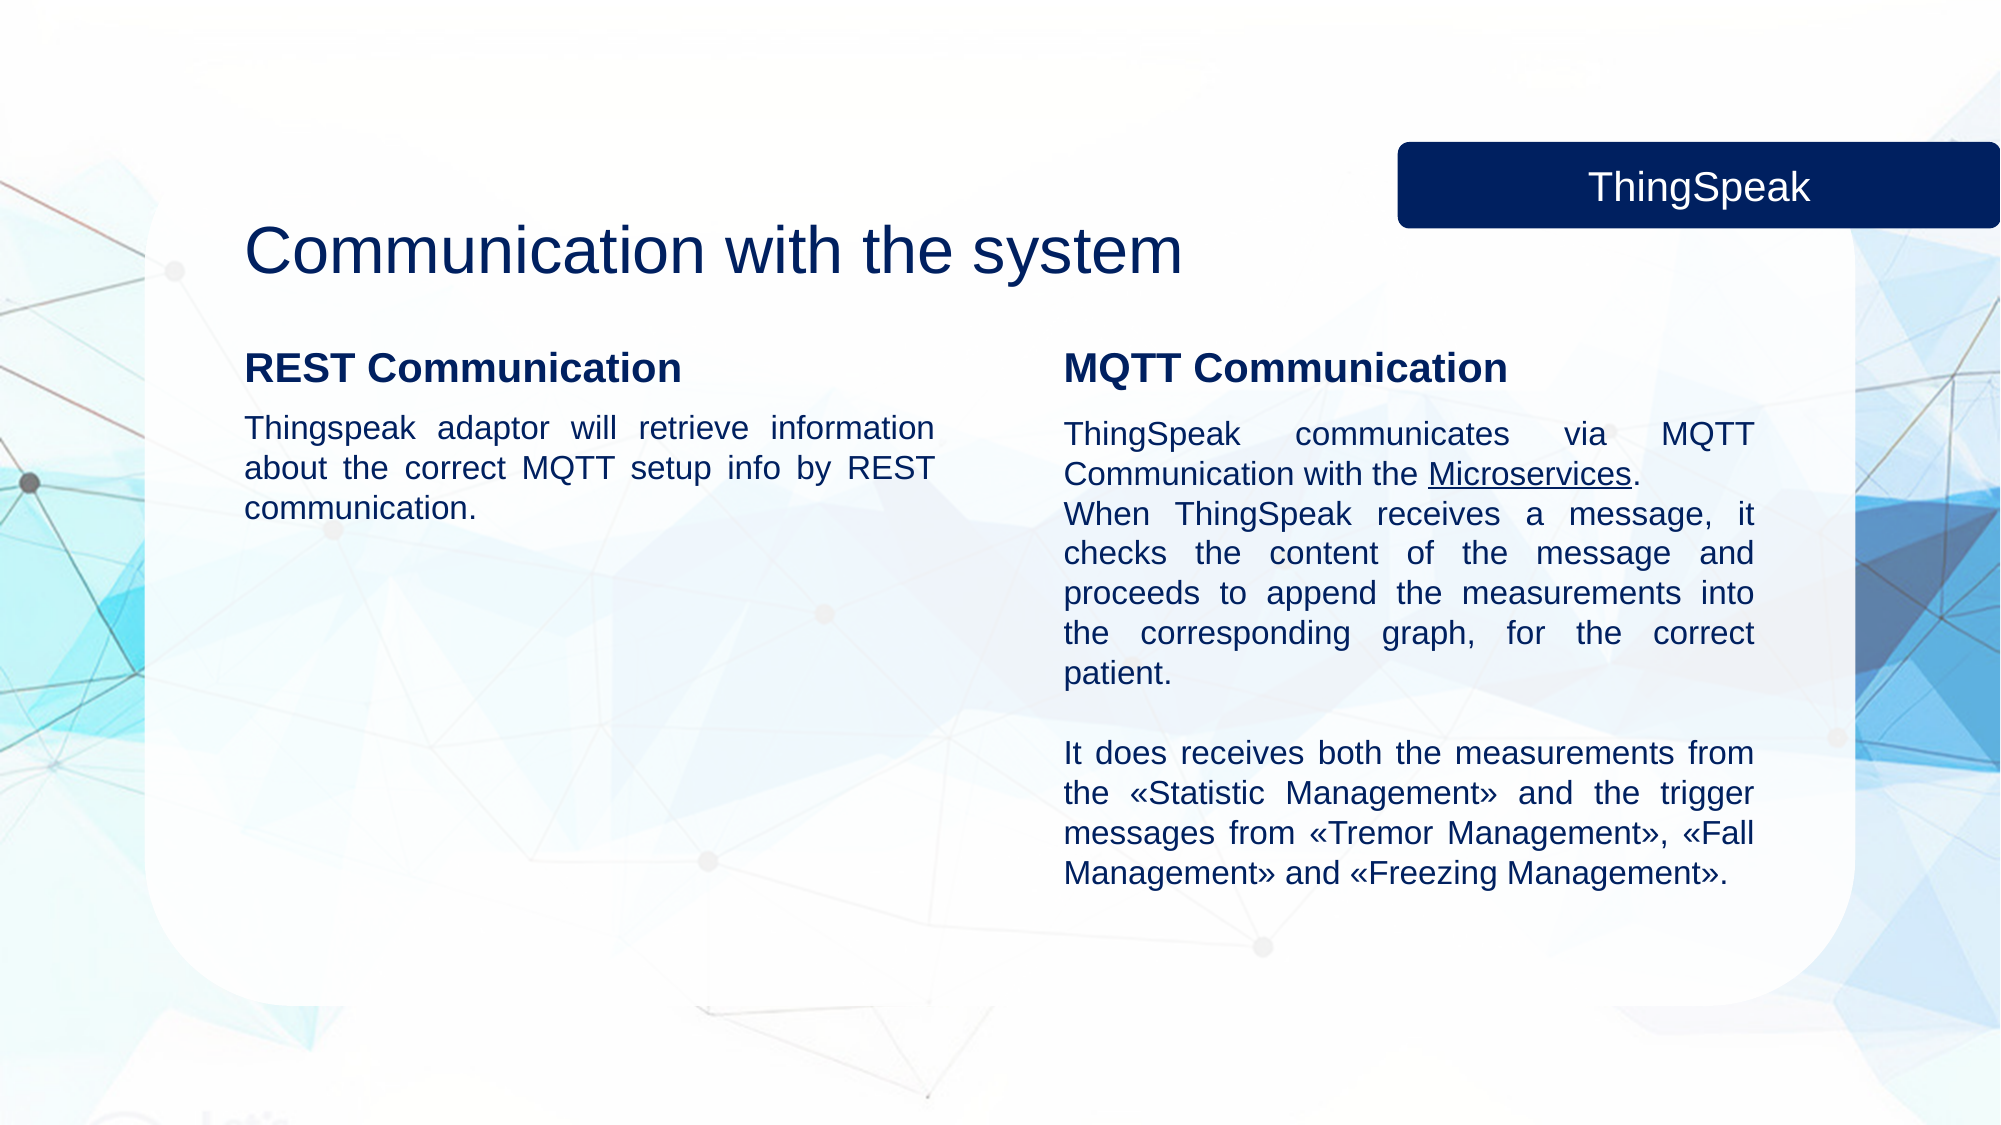

ThingSpeak
Communication with the system
REST Communication
MQTT Communication
Thingspeak adaptor will retrieve information about the correct MQTT setup info by REST communication.
ThingSpeak communicates via MQTT Communication with the Microservices.
When ThingSpeak receives a message, it checks the content of the message and proceeds to append the measurements into the corresponding graph, for the correct patient.

It does receives both the measurements from the «Statistic Management» and the trigger messages from «Tremor Management», «Fall Management» and «Freezing Management».